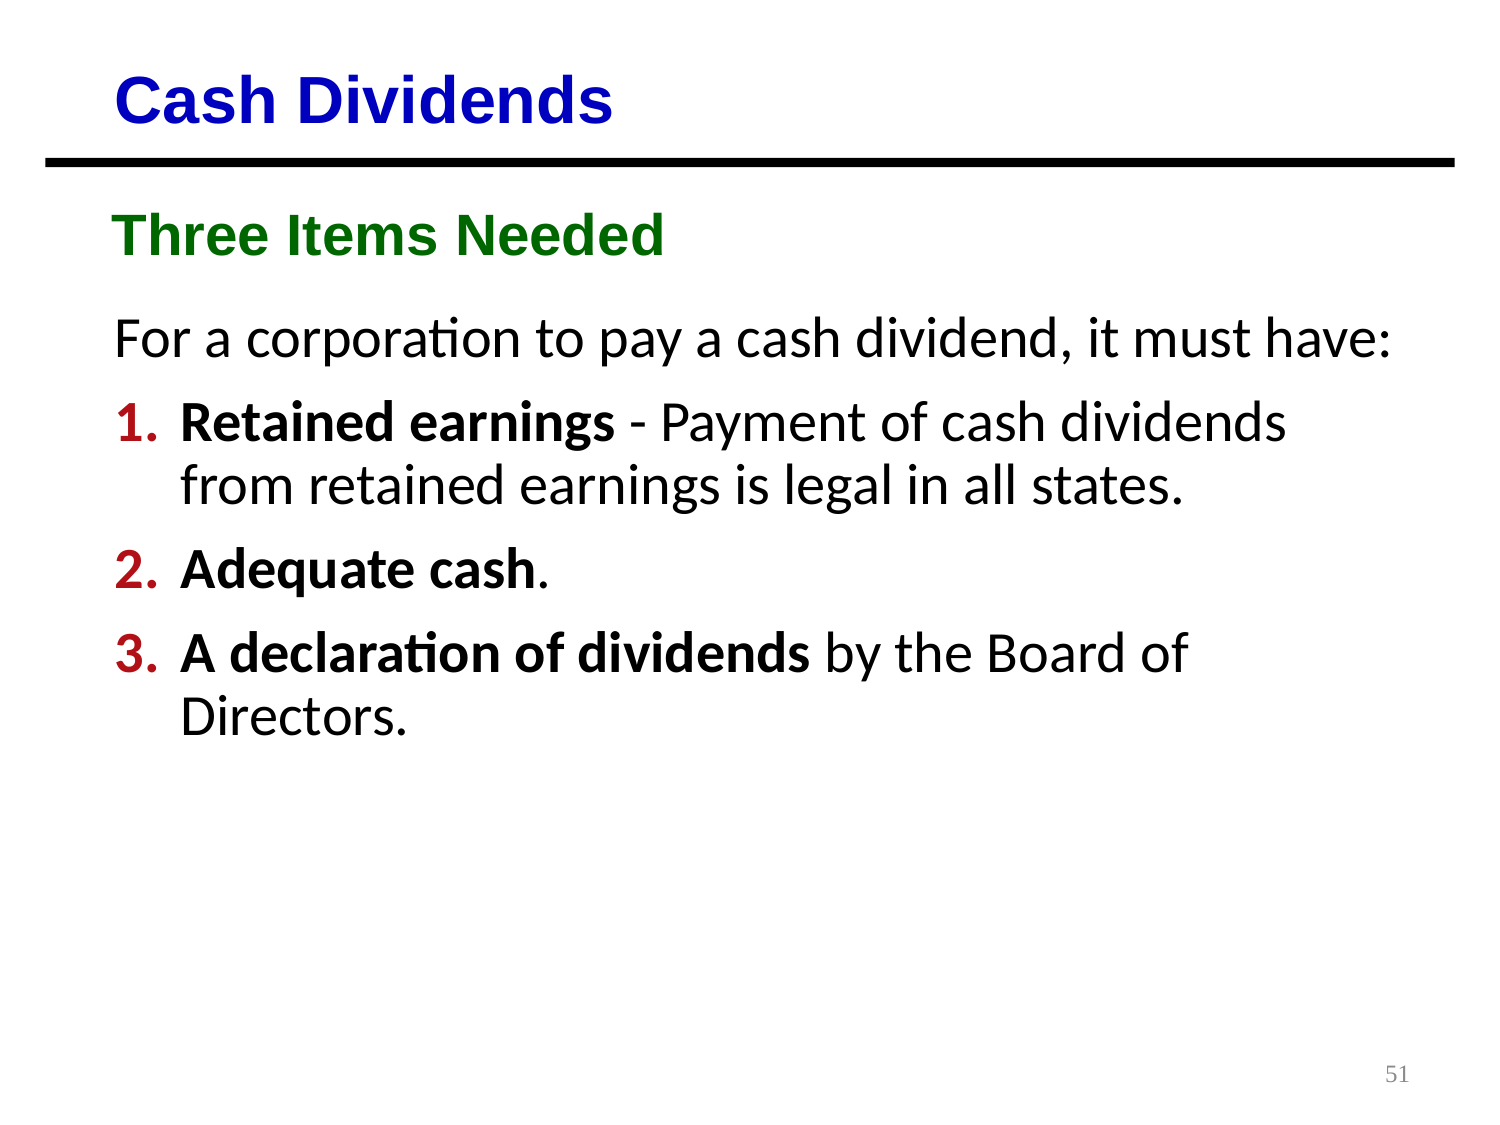

Cash Dividends

Three Items Needed
For a corporation to pay a cash dividend, it must have:
Retained earnings - Payment of cash dividends from retained earnings is legal in all states.
Adequate cash.
A declaration of dividends by the Board of Directors.
51